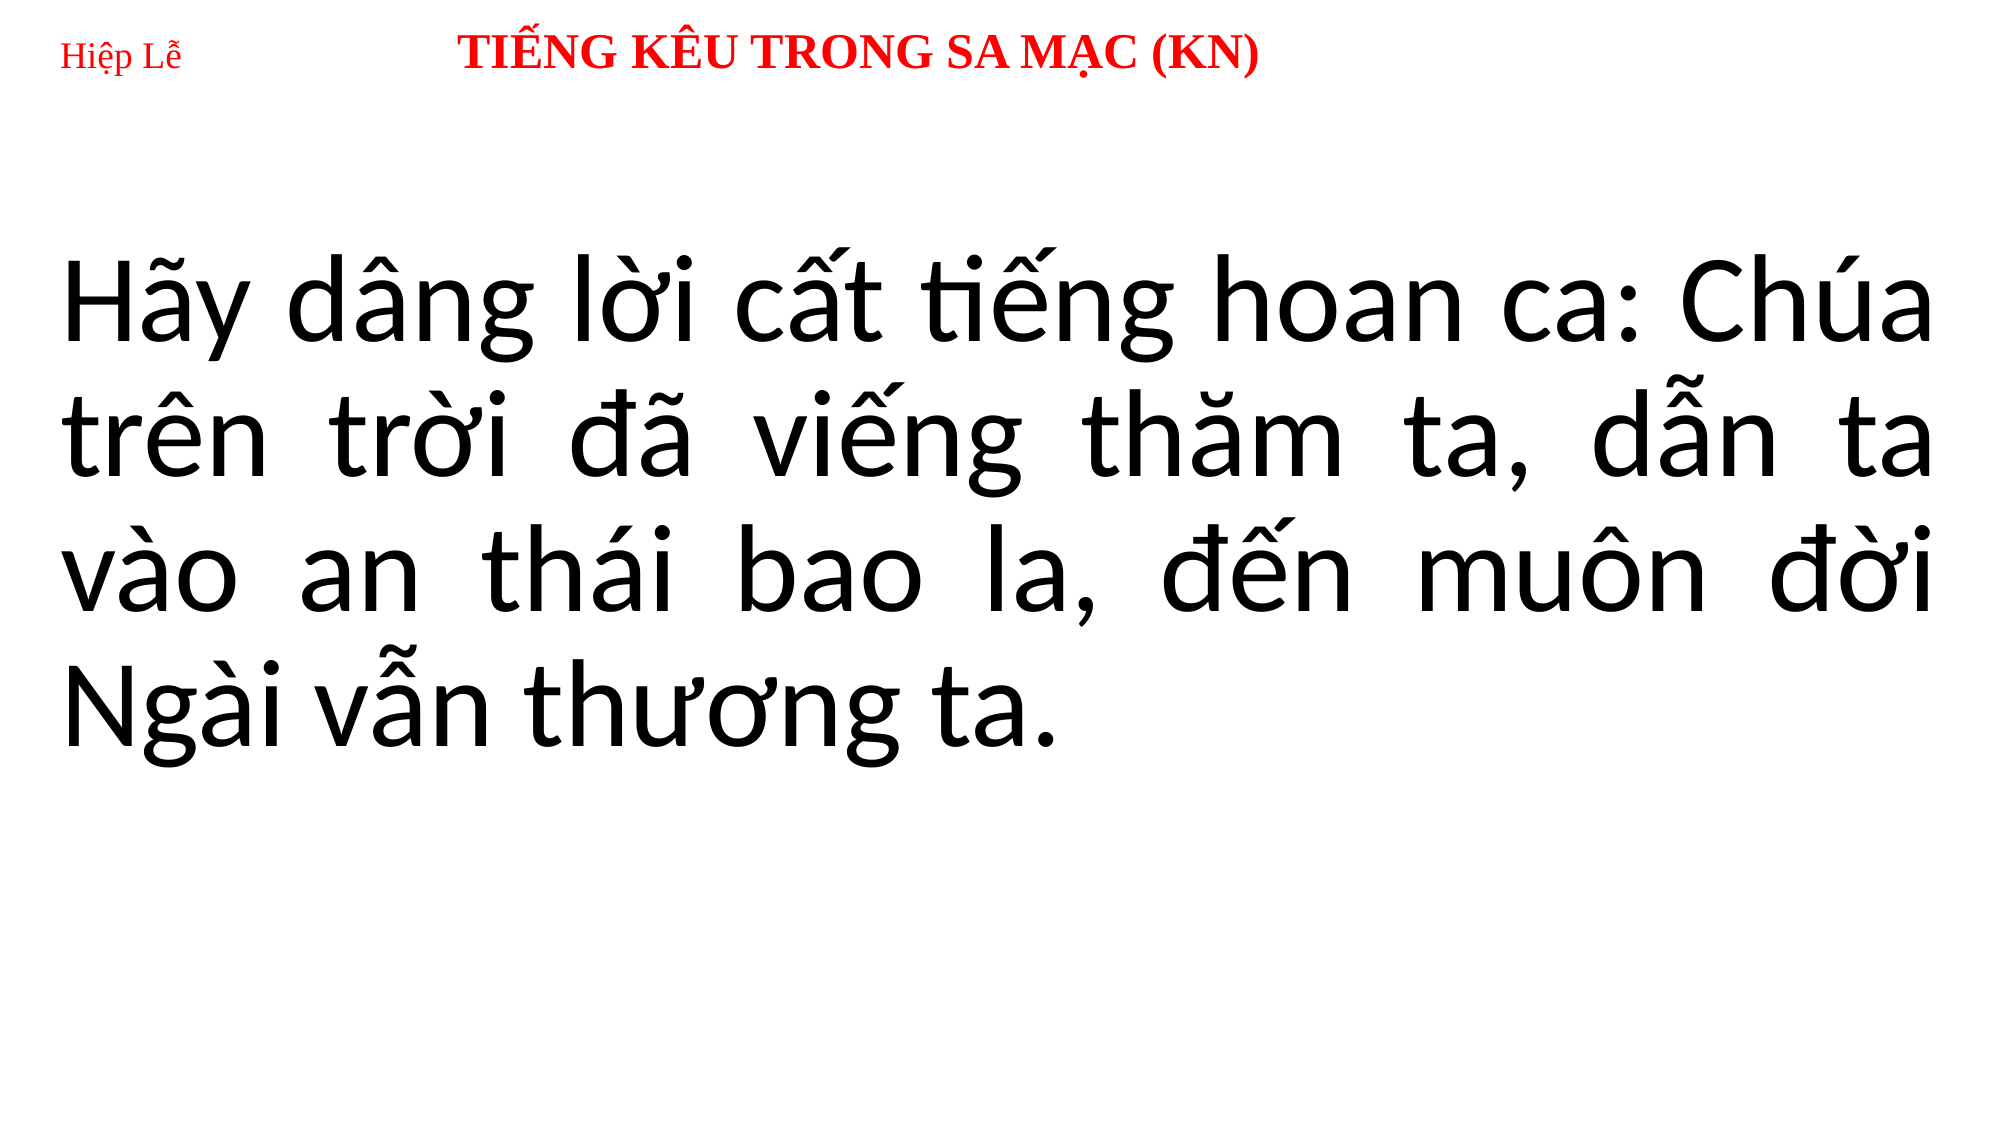

# Hiệp Lễ                             TIẾNG KÊU TRONG SA MẠC (KN)
Hãy dâng lời cất tiếng hoan ca: Chúa trên trời đã viếng thăm ta, dẫn ta vào an thái bao la, đến muôn đời Ngài vẫn thương ta.